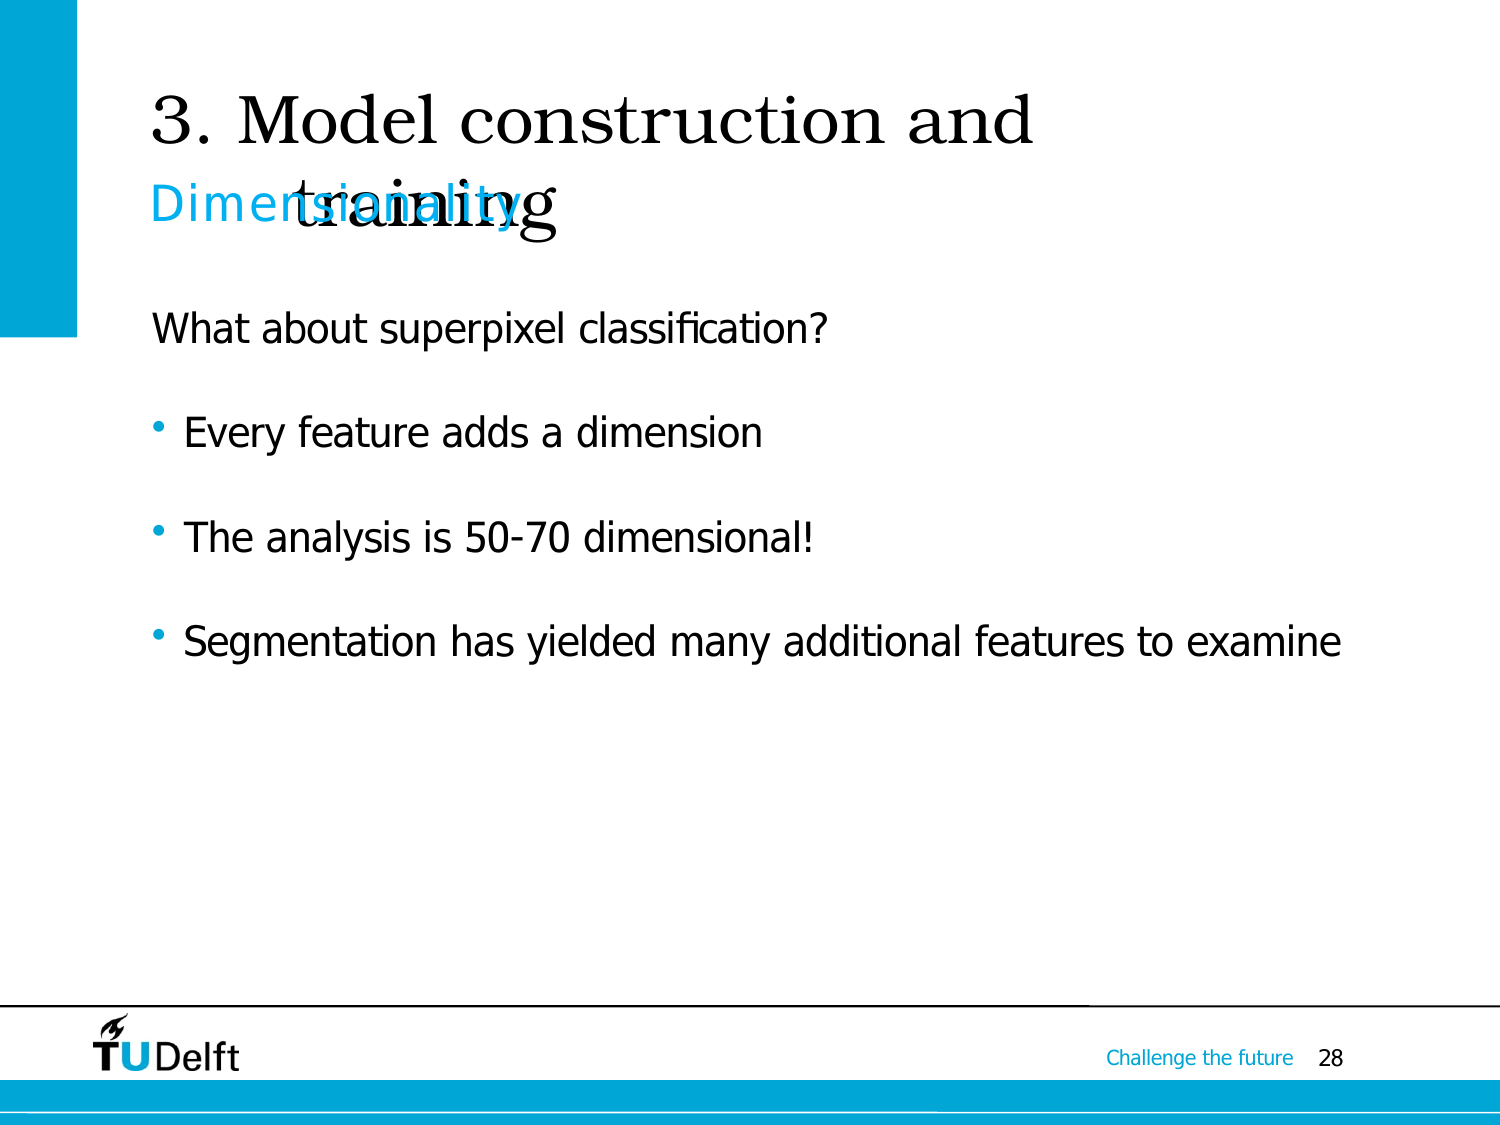

# 3. Model construction and training
Dimensionality
What about superpixel classification?

Every feature adds a dimension

The analysis is 50-70 dimensional!

Segmentation has yielded many additional features to examine